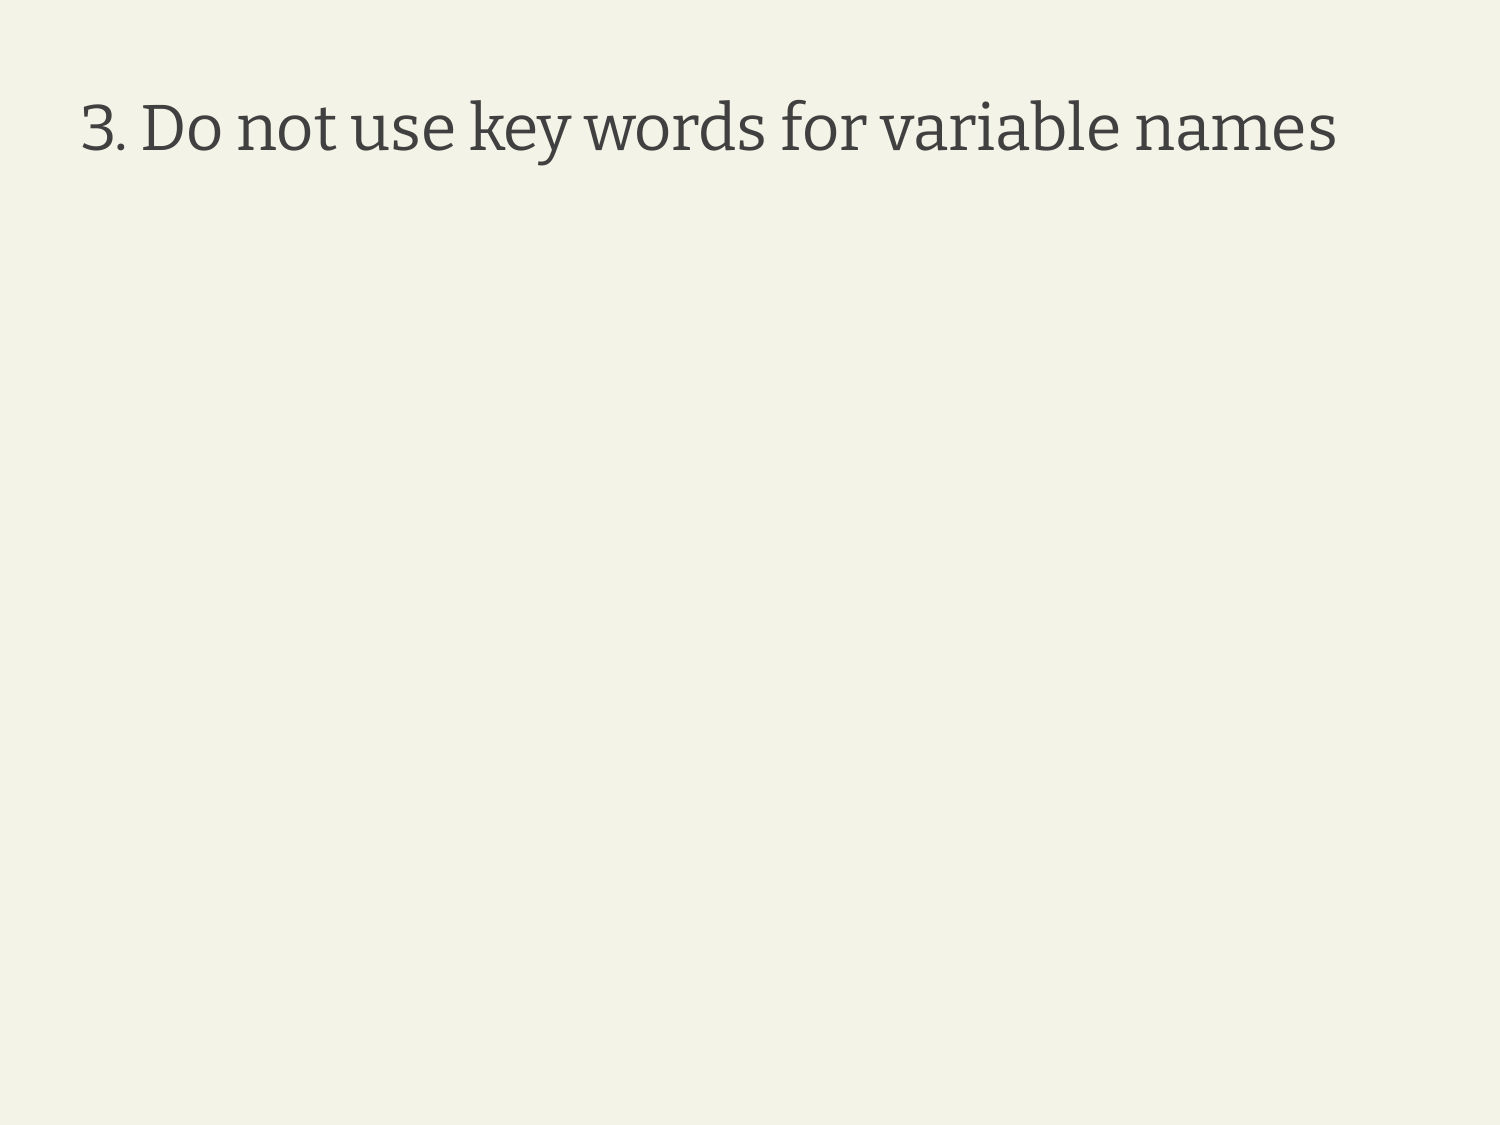

# 3. Do not use key words for variable names